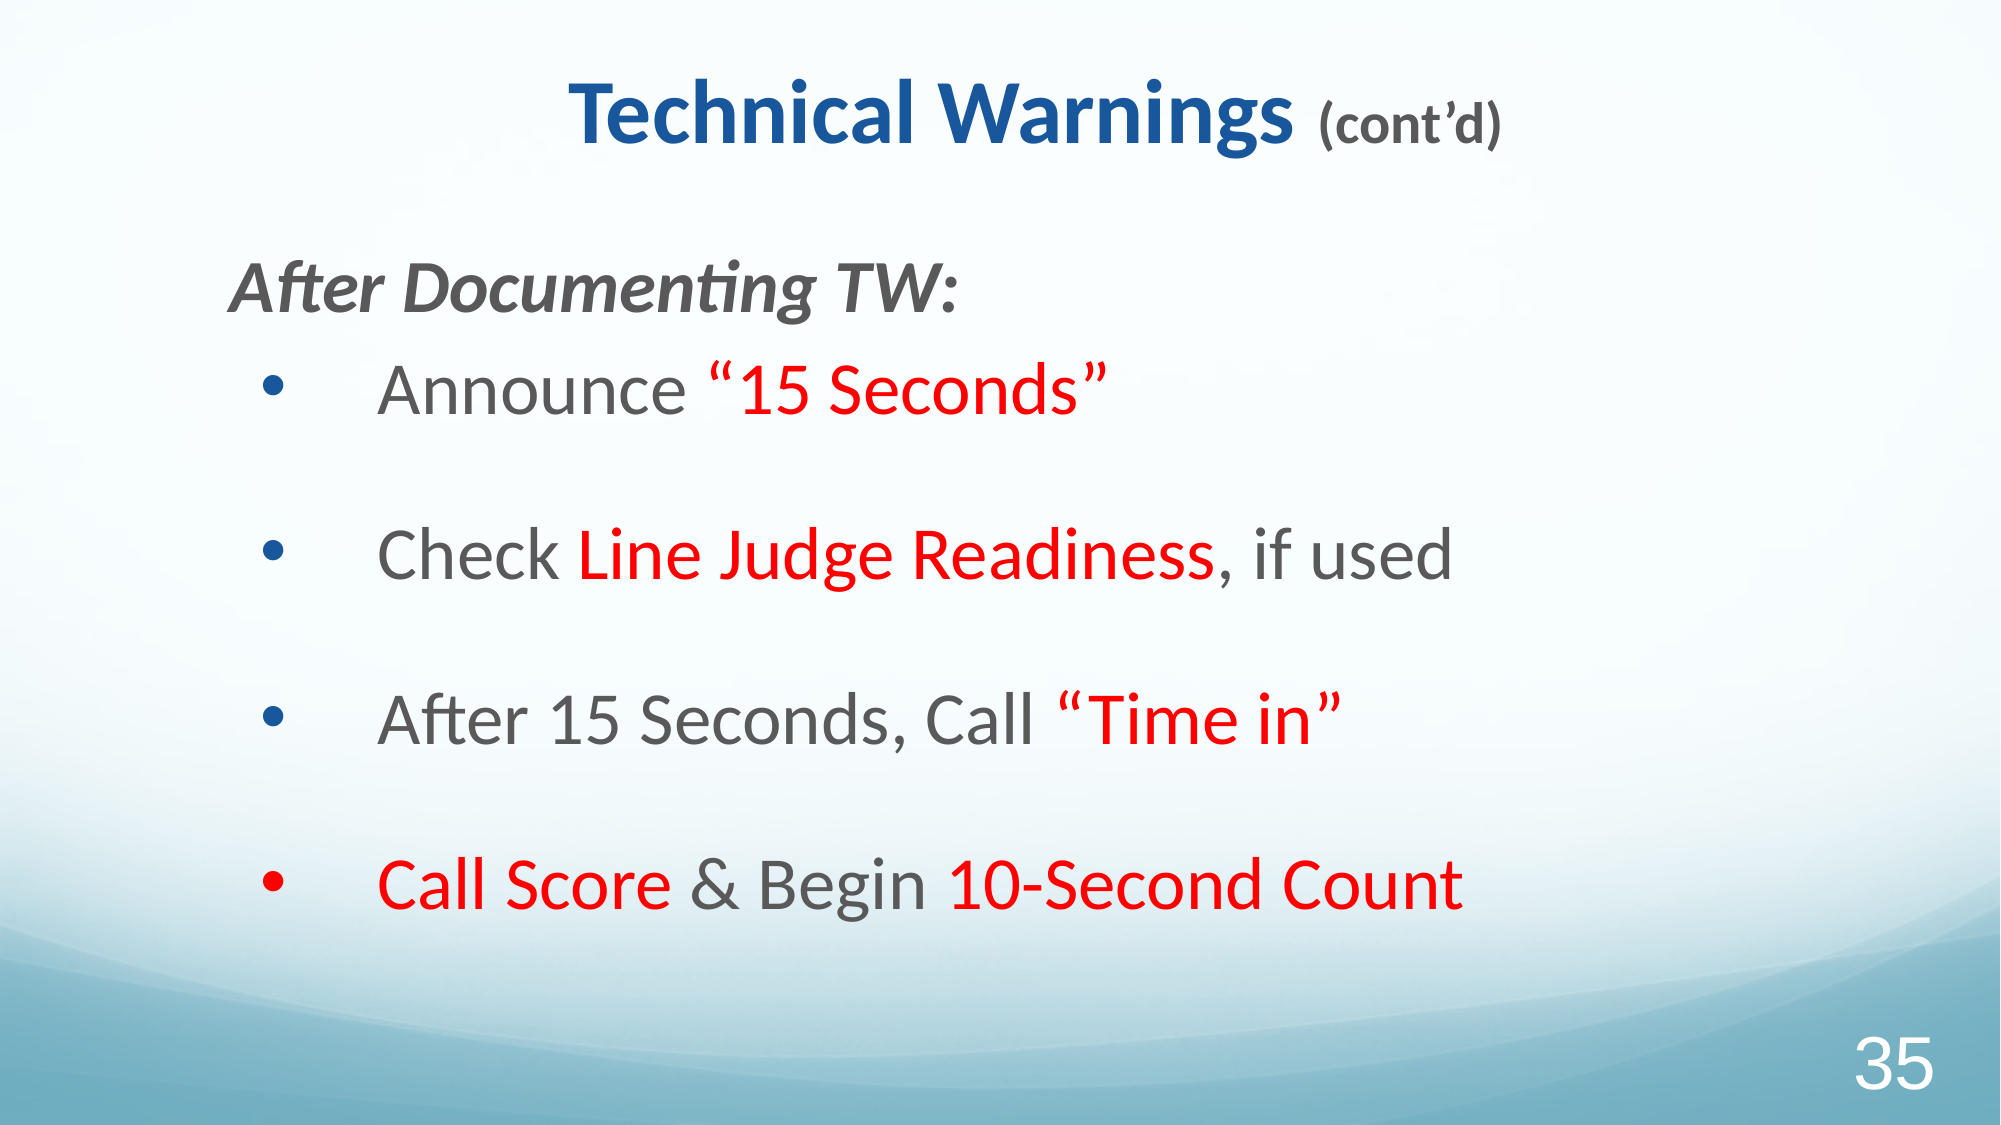

Technical Warnings (cont’d)

After Documenting TW:
Announce “15 Seconds”

Check Line Judge Readiness, if used

After 15 Seconds, Call “Time in”

Call Score & Begin 10-Second Count

35